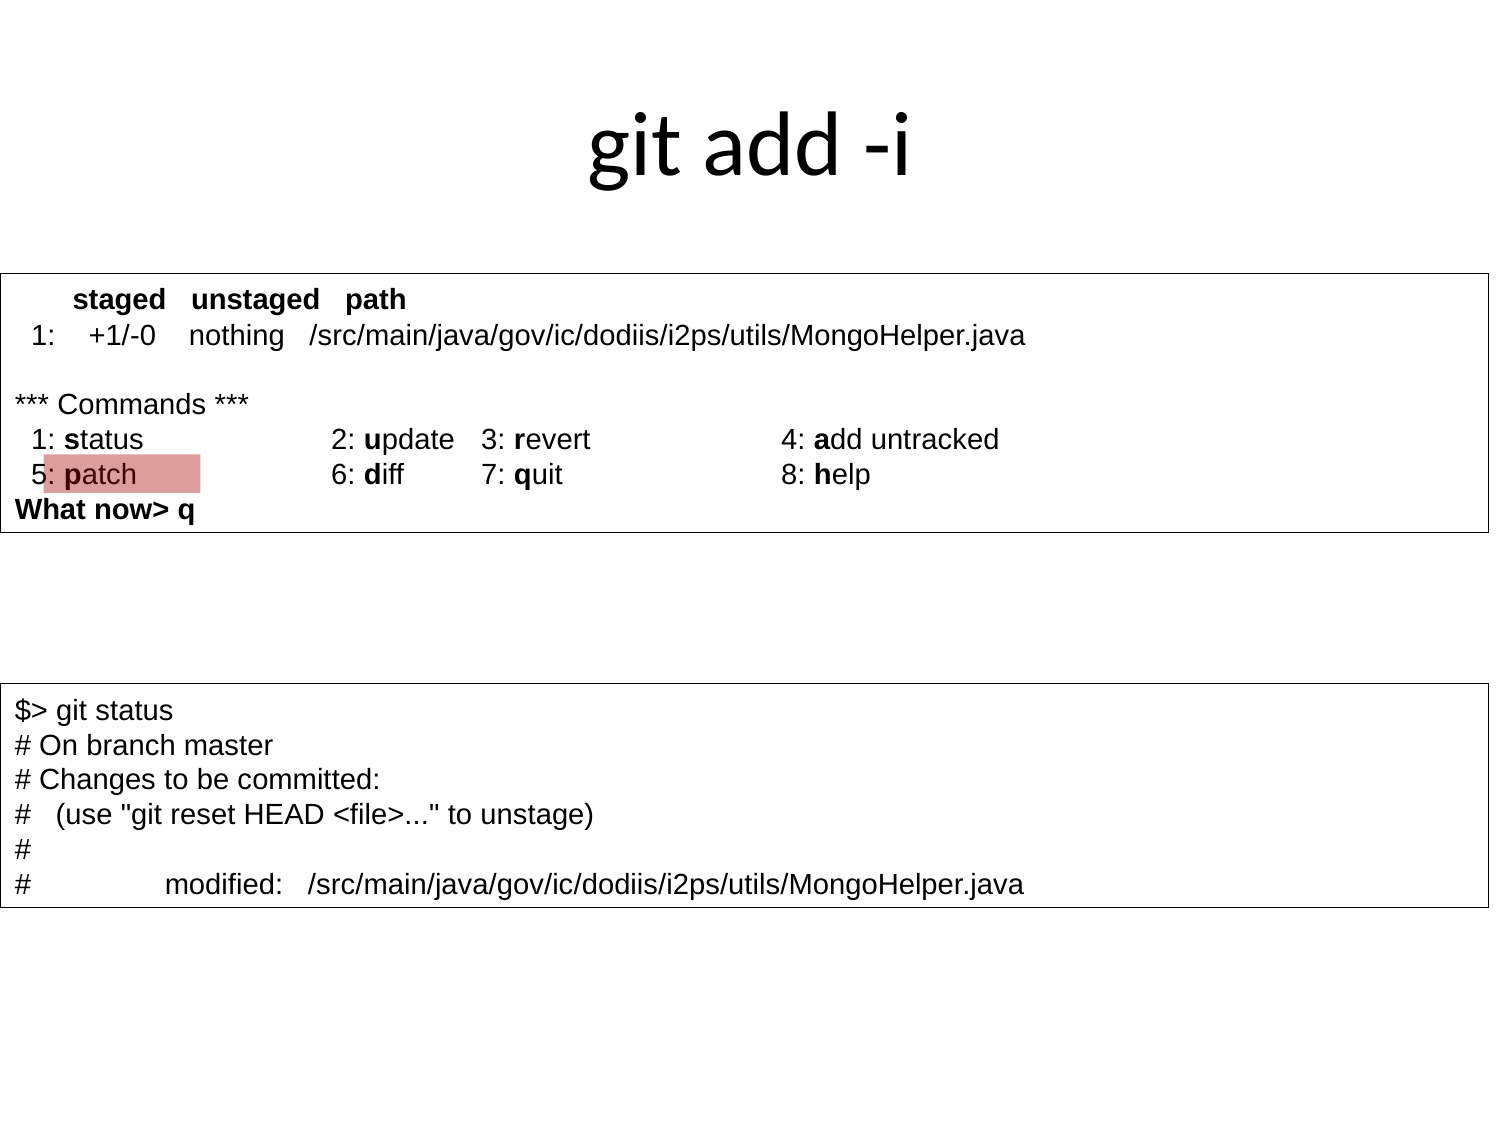

# git add -i
       staged   unstaged   path
  1:    +1/-0    nothing   /src/main/java/gov/ic/dodiis/i2ps/utils/MongoHelper.java

*** Commands ***
  1: status		  2: update	  3: revert		  4: add untracked
  5: patch		  6: diff	  7: quit		  8: help
What now> q

$> git status
# On branch master
# Changes to be committed:
#   (use "git reset HEAD <file>..." to unstage)
#
#	modified:   /src/main/java/gov/ic/dodiis/i2ps/utils/MongoHelper.java